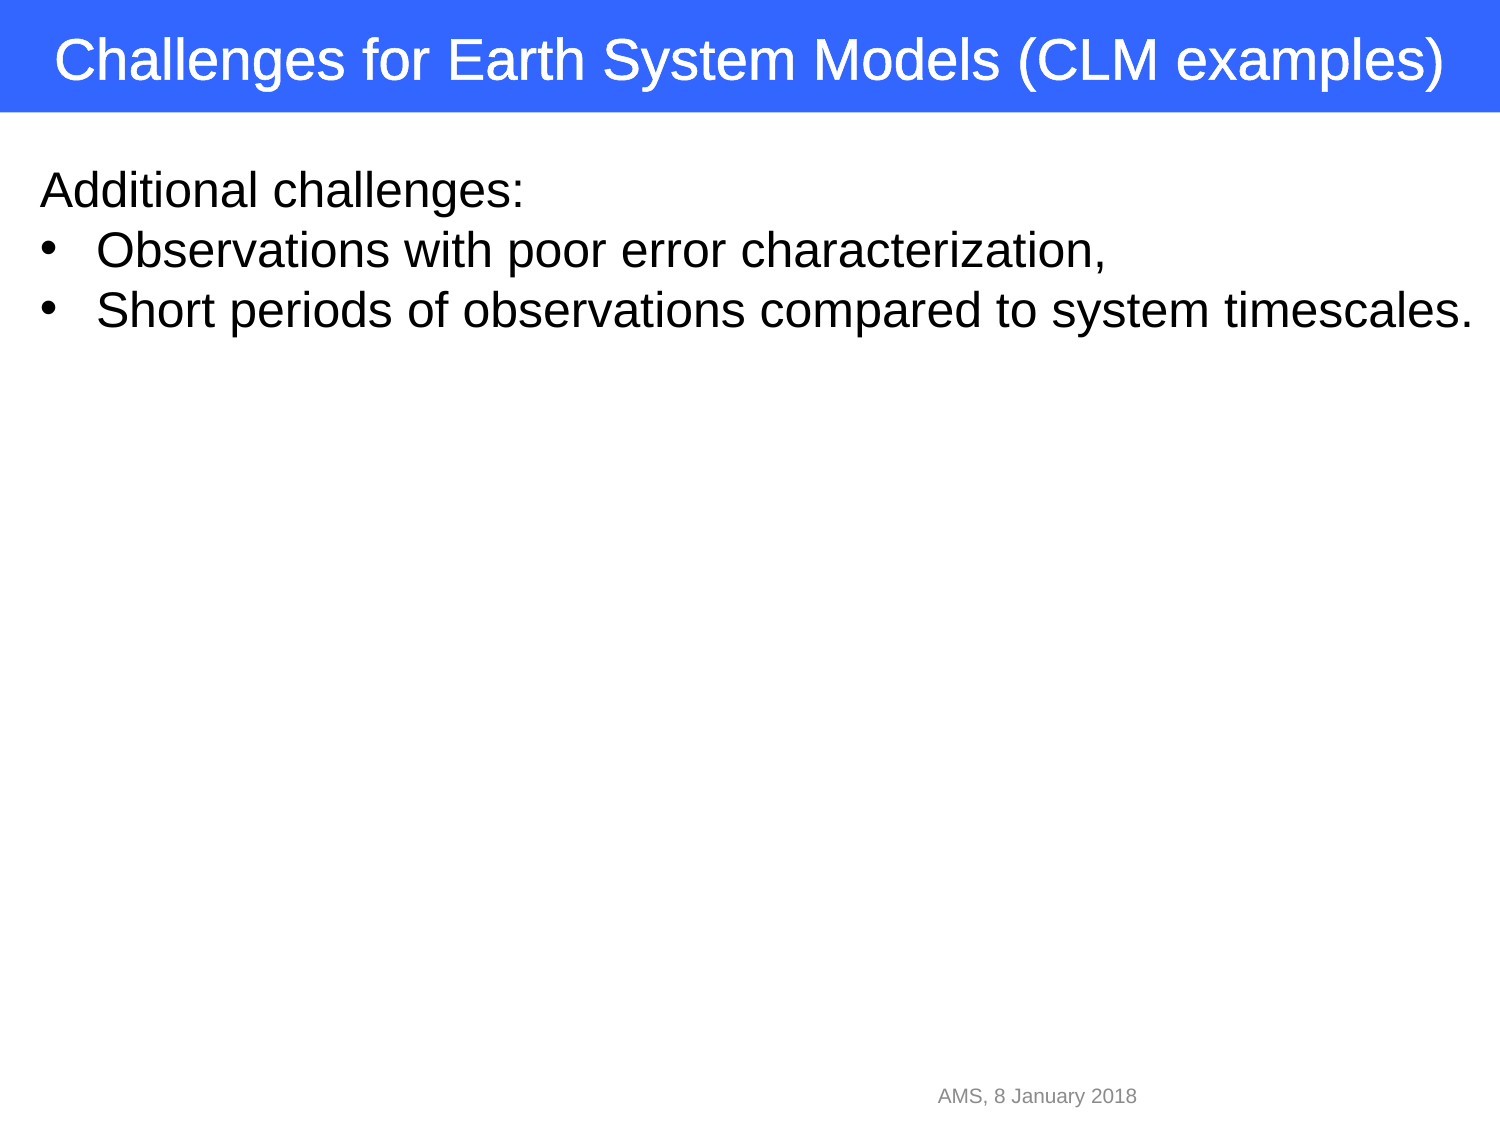

# Challenges for Earth System Models (CLM examples)
Additional challenges:
Observations with poor error characterization,
Short periods of observations compared to system timescales.

AMS, 8 January 2018